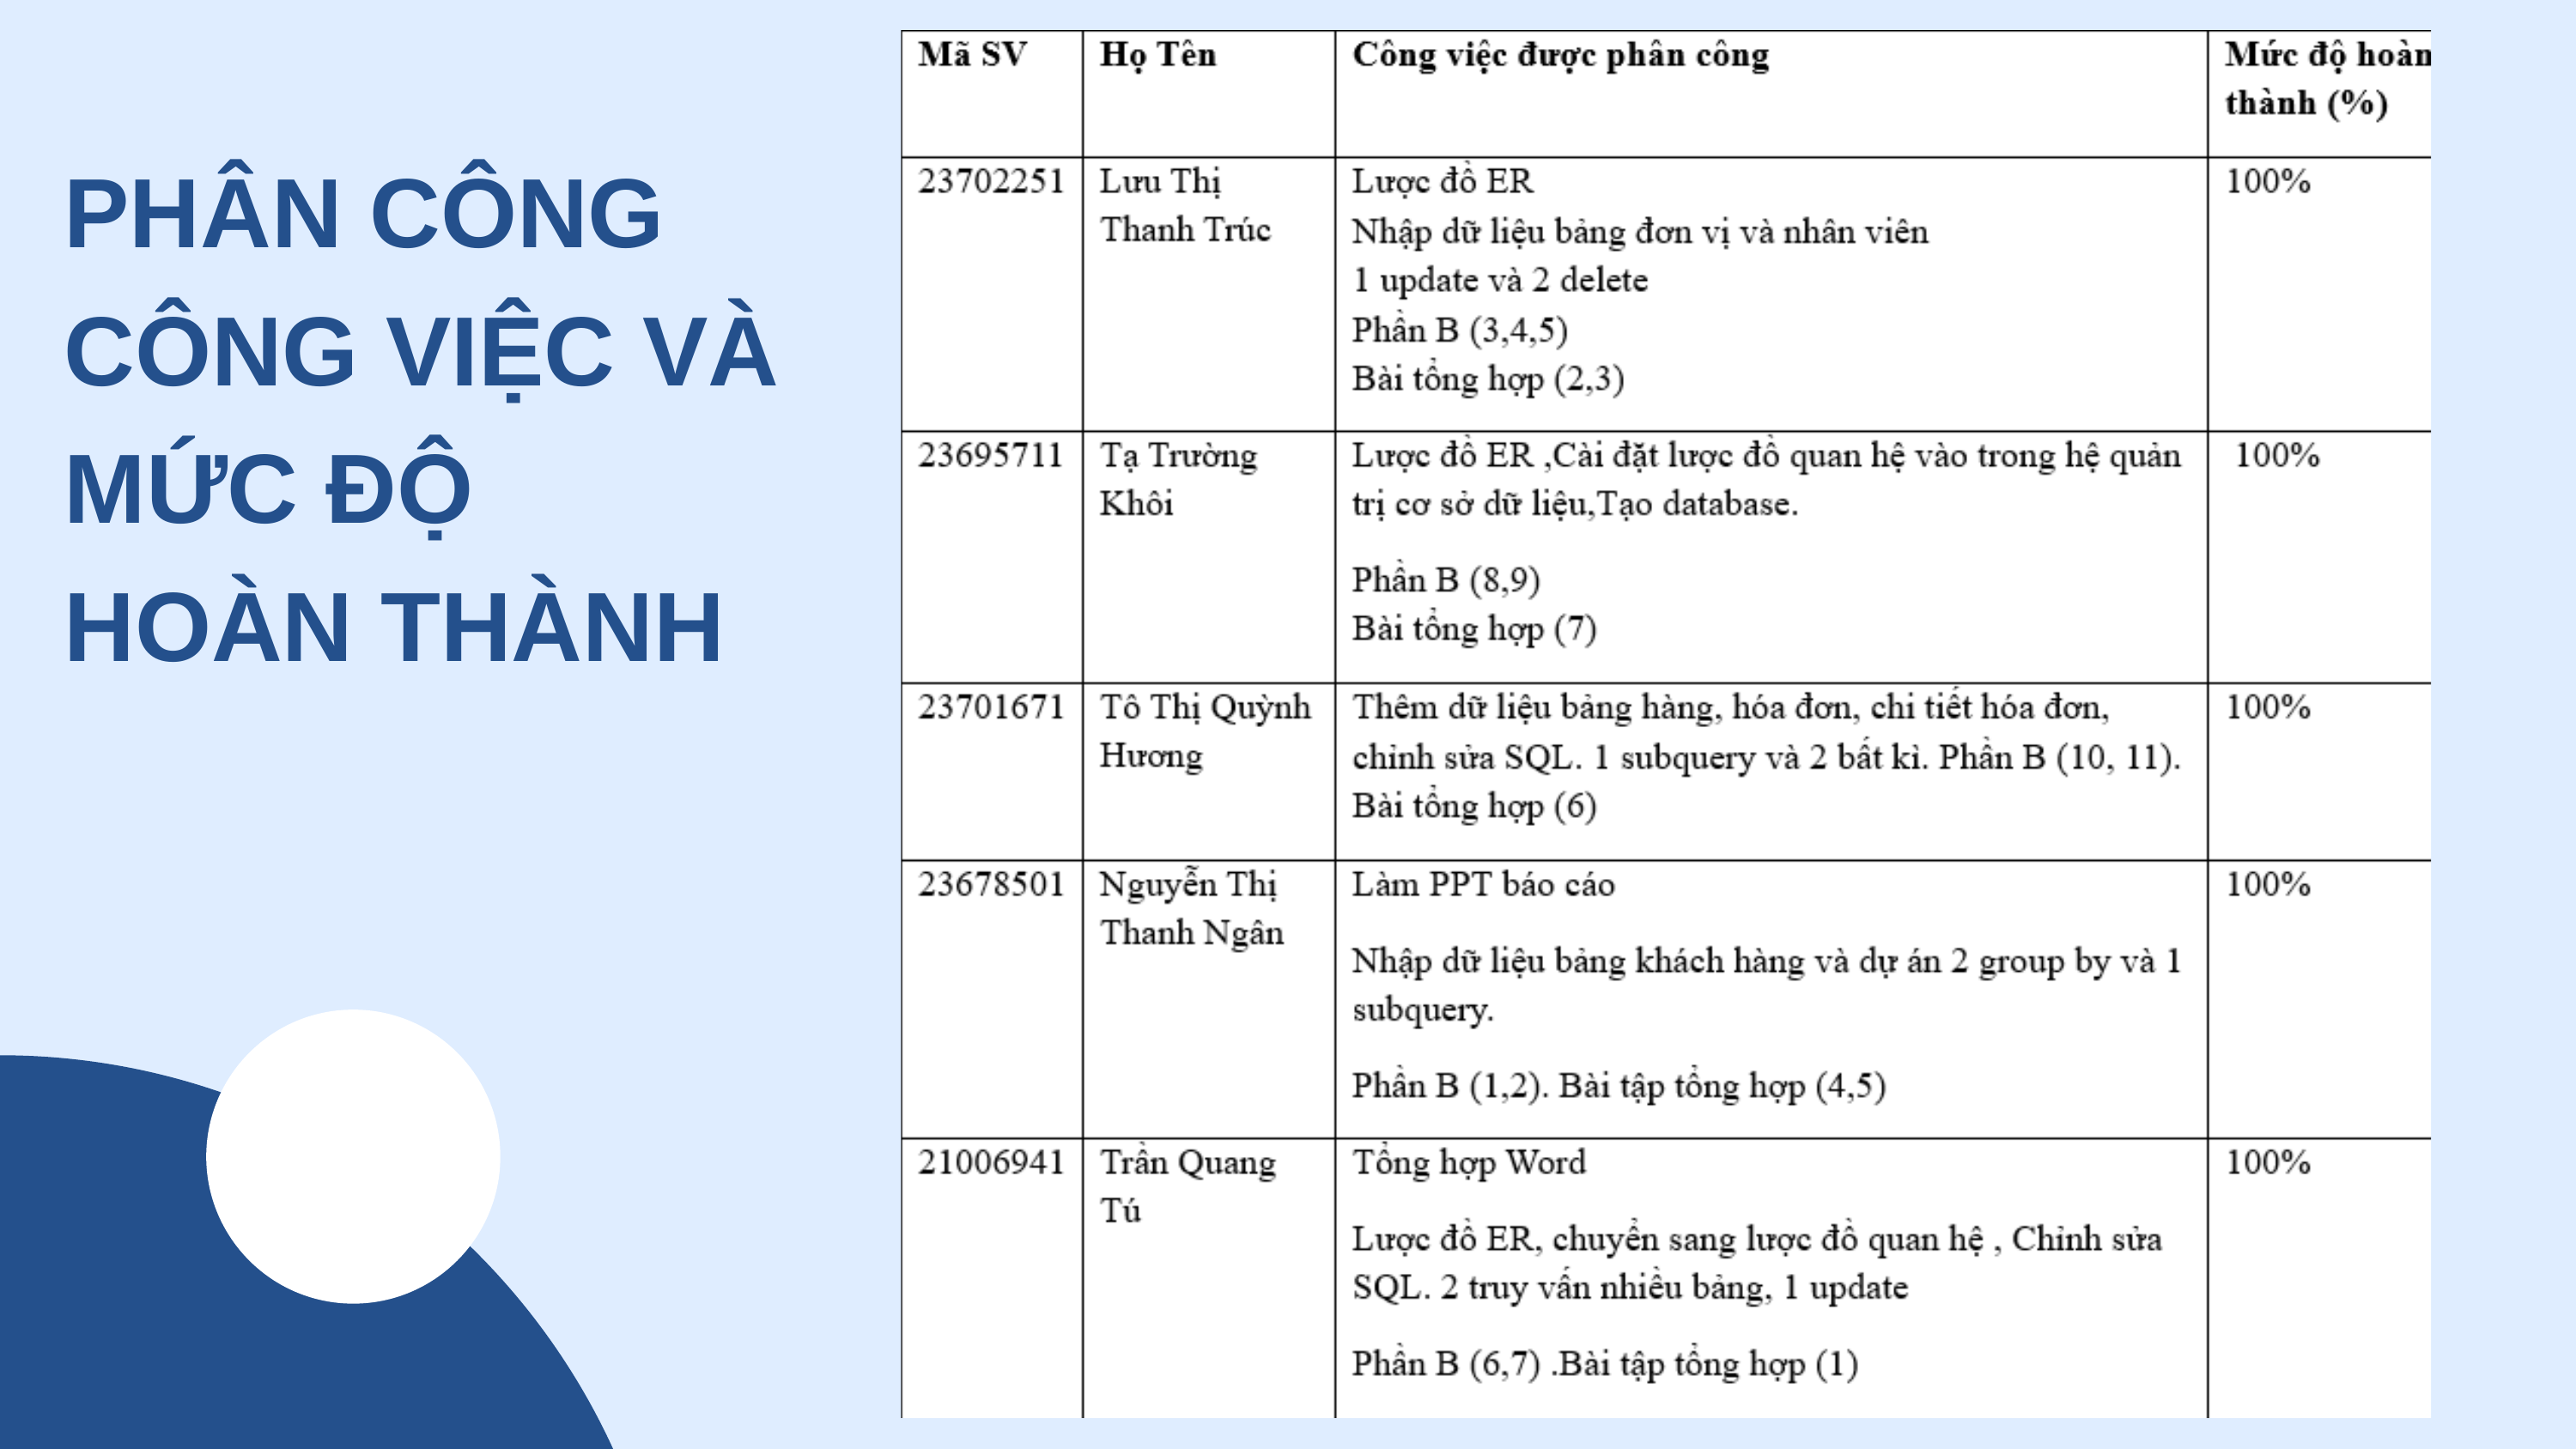

PHÂN CÔNG
CÔNG VIỆC VÀ
MỨC ĐỘ
HOÀN THÀNH